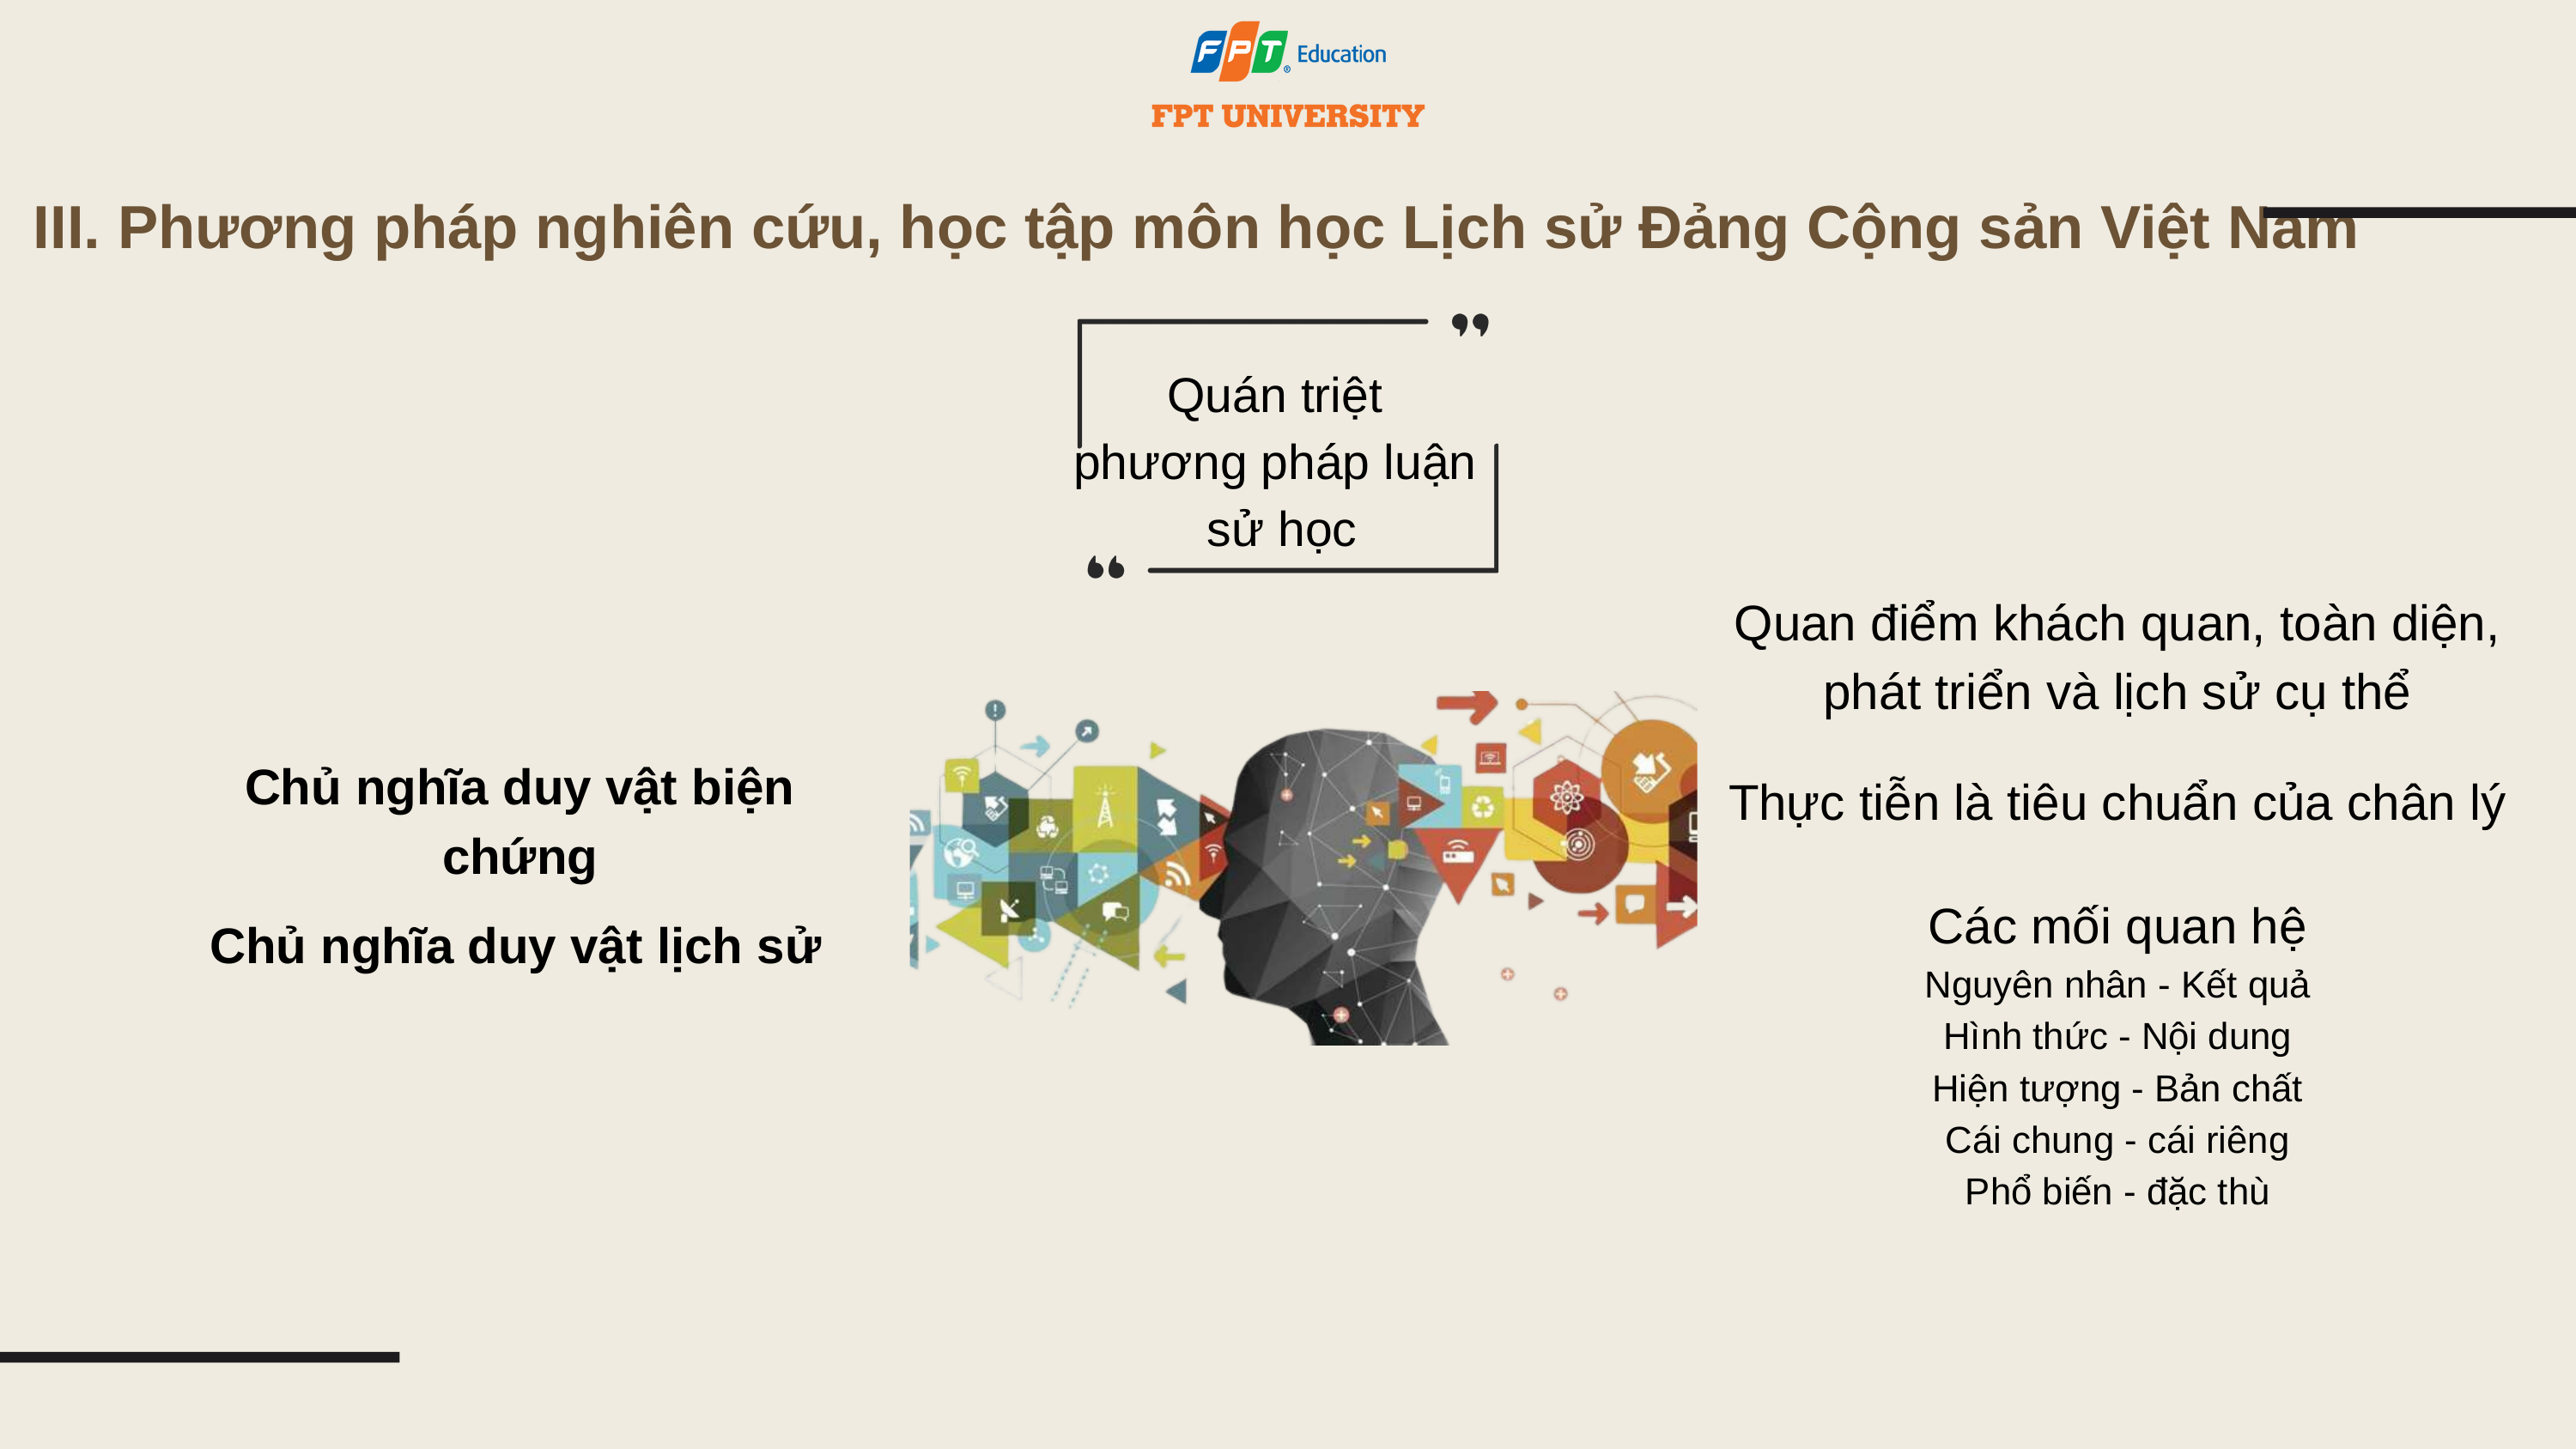

III. Phương pháp nghiên cứu, học tập môn học Lịch sử Đảng Cộng sản Việt Nam

Quán triệt
phương pháp luận
sử học
Quan điểm khách quan, toàn diện, phát triển và lịch sử cụ thể

Chủ nghĩa duy vật biện chứng
Thực tiễn là tiêu chuẩn của chân lý
Các mối quan hệ
Nguyên nhân - Kết quả
Hình thức - Nội dung
Hiện tượng - Bản chất
Cái chung - cái riêng
Phổ biến - đặc thù
Chủ nghĩa duy vật lịch sử